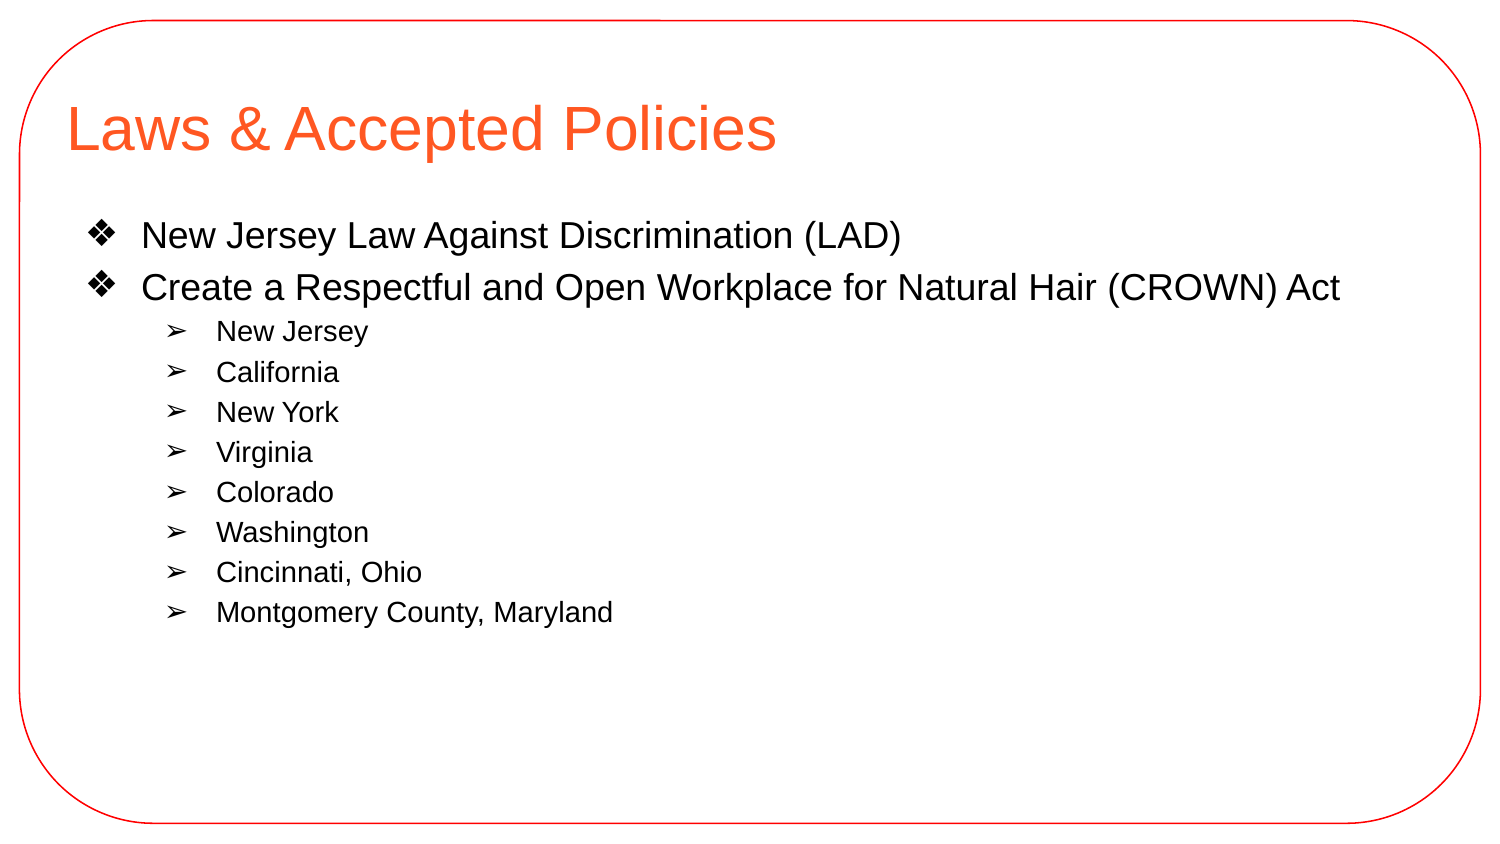

# Laws & Accepted Policies

New Jersey Law Against Discrimination (LAD)
Create a Respectful and Open Workplace for Natural Hair (CROWN) Act
New Jersey
California
New York
Virginia
Colorado
Washington
Cincinnati, Ohio
Montgomery County, Maryland